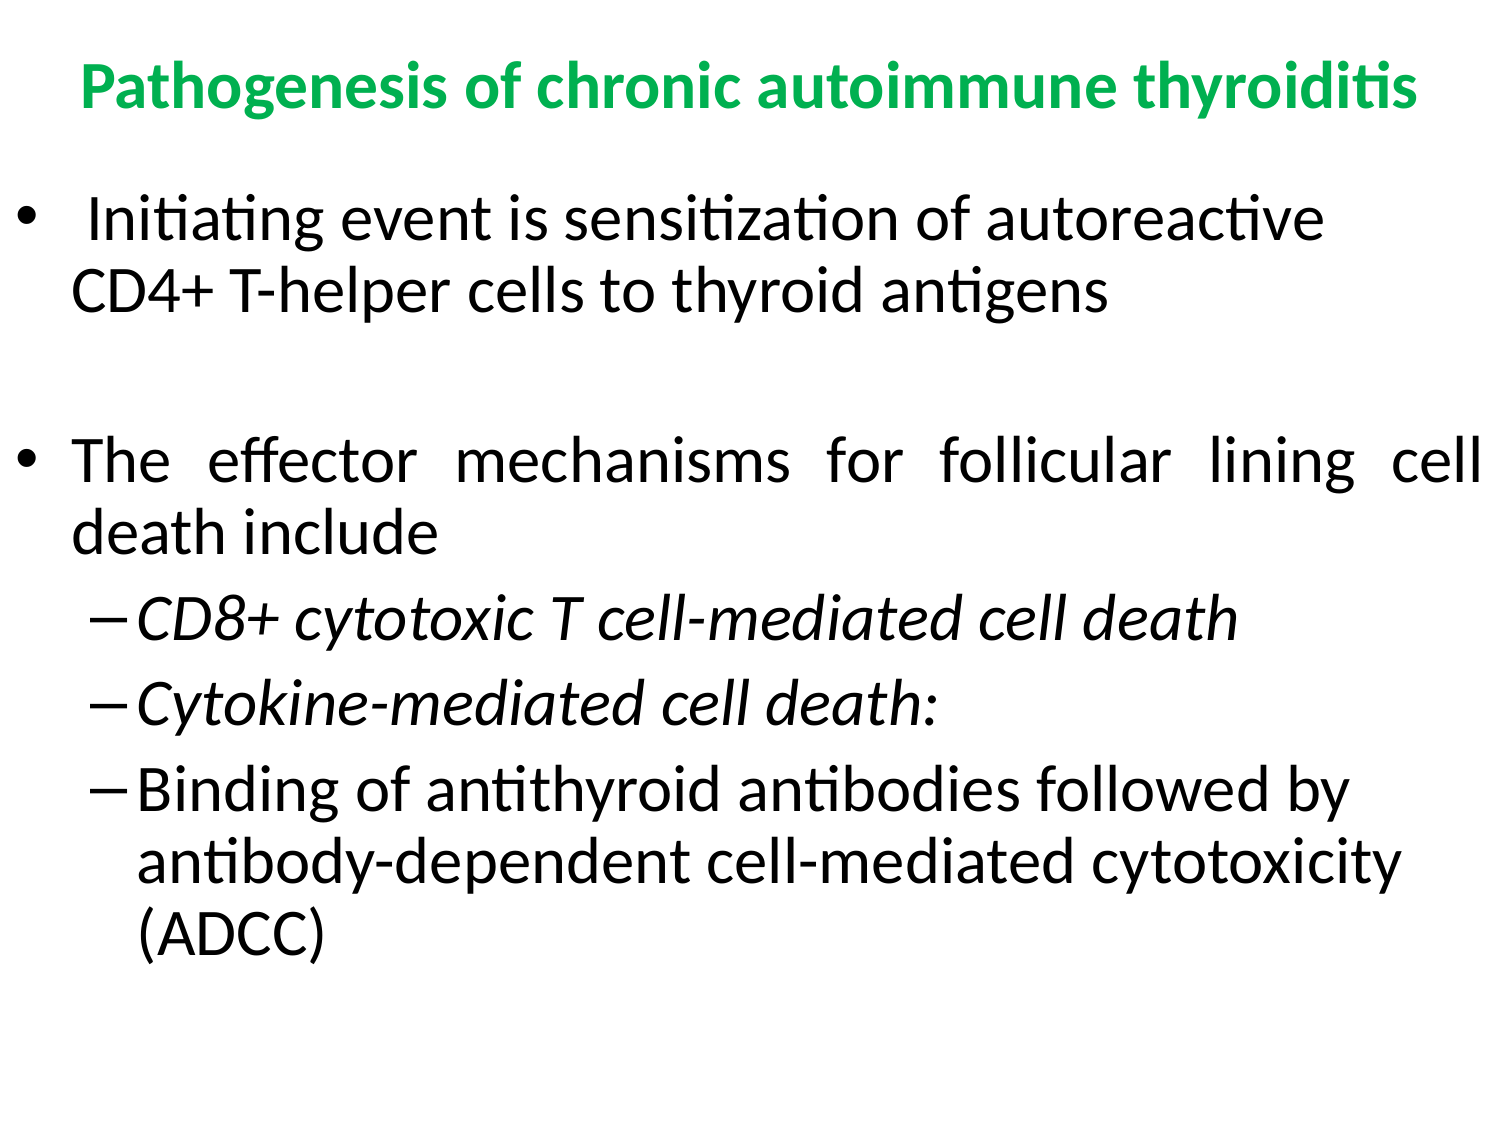

# Pathogenesis of chronic autoimmune thyroiditis
 Initiating event is sensitization of autoreactive CD4+ T-helper cells to thyroid antigens

The effector mechanisms for follicular lining cell death include
CD8+ cytotoxic T cell-mediated cell death
Cytokine-mediated cell death:
Binding of antithyroid antibodies followed by antibody-dependent cell-mediated cytotoxicity (ADCC)